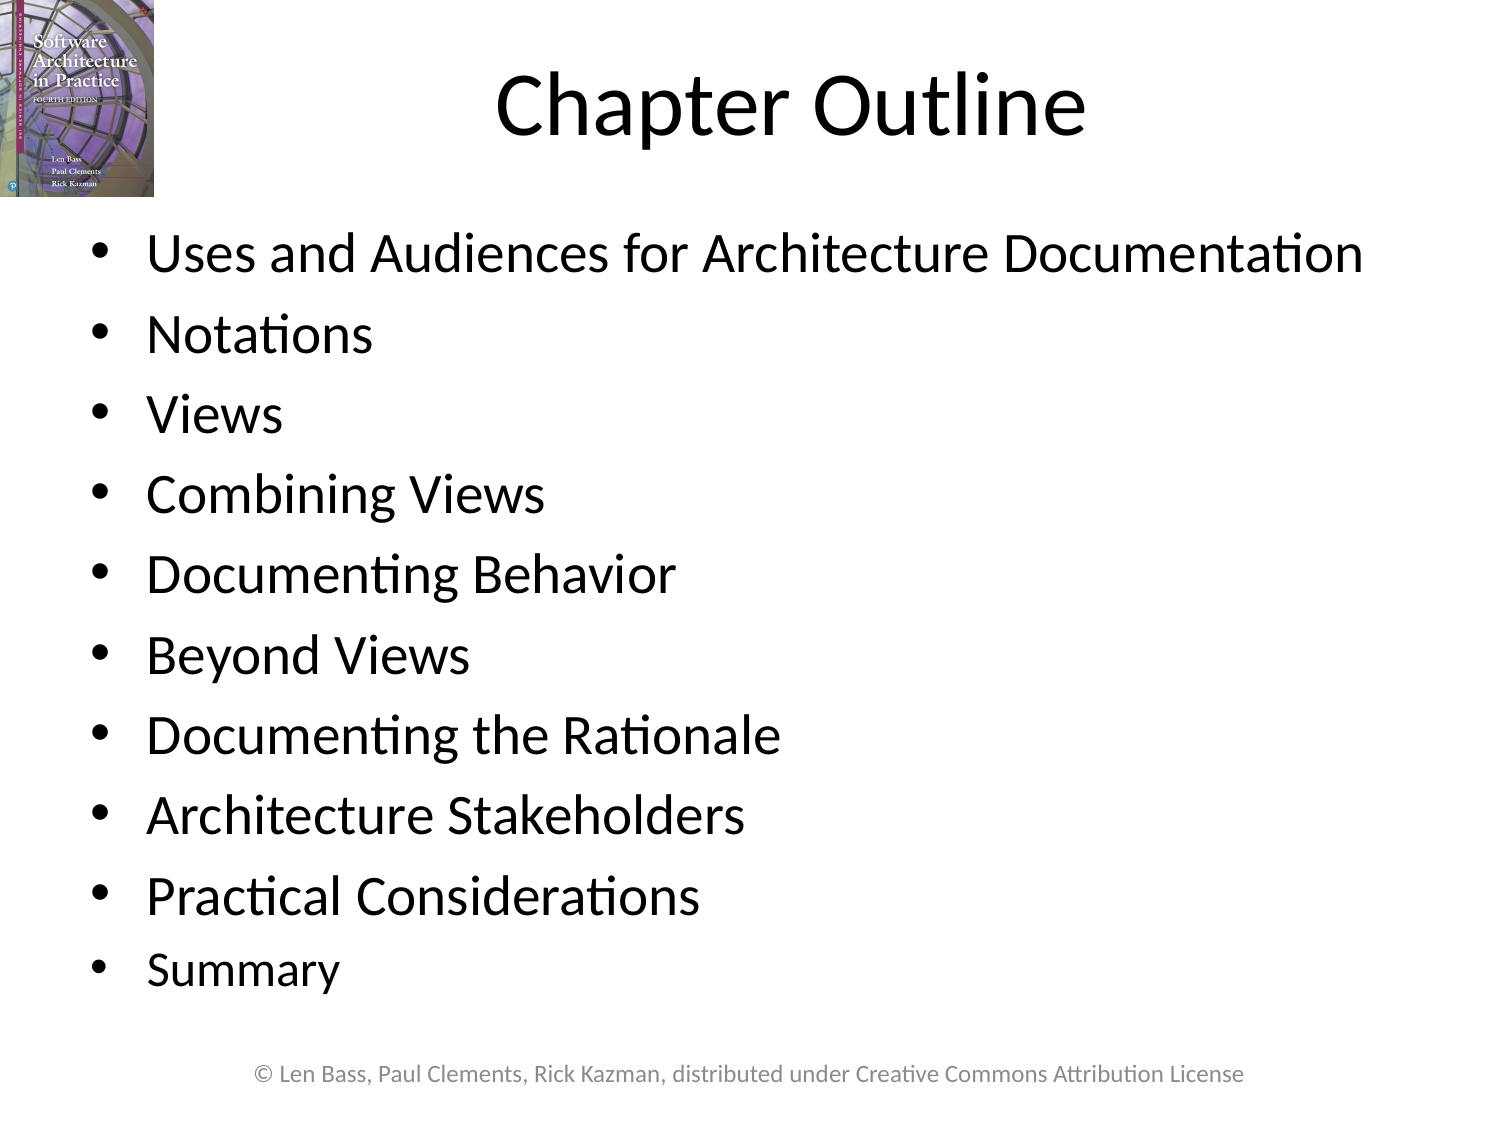

# Chapter Outline
Uses and Audiences for Architecture Documentation
Notations
Views
Combining Views
Documenting Behavior
Beyond Views
Documenting the Rationale
Architecture Stakeholders
Practical Considerations
Summary
© Len Bass, Paul Clements, Rick Kazman, distributed under Creative Commons Attribution License